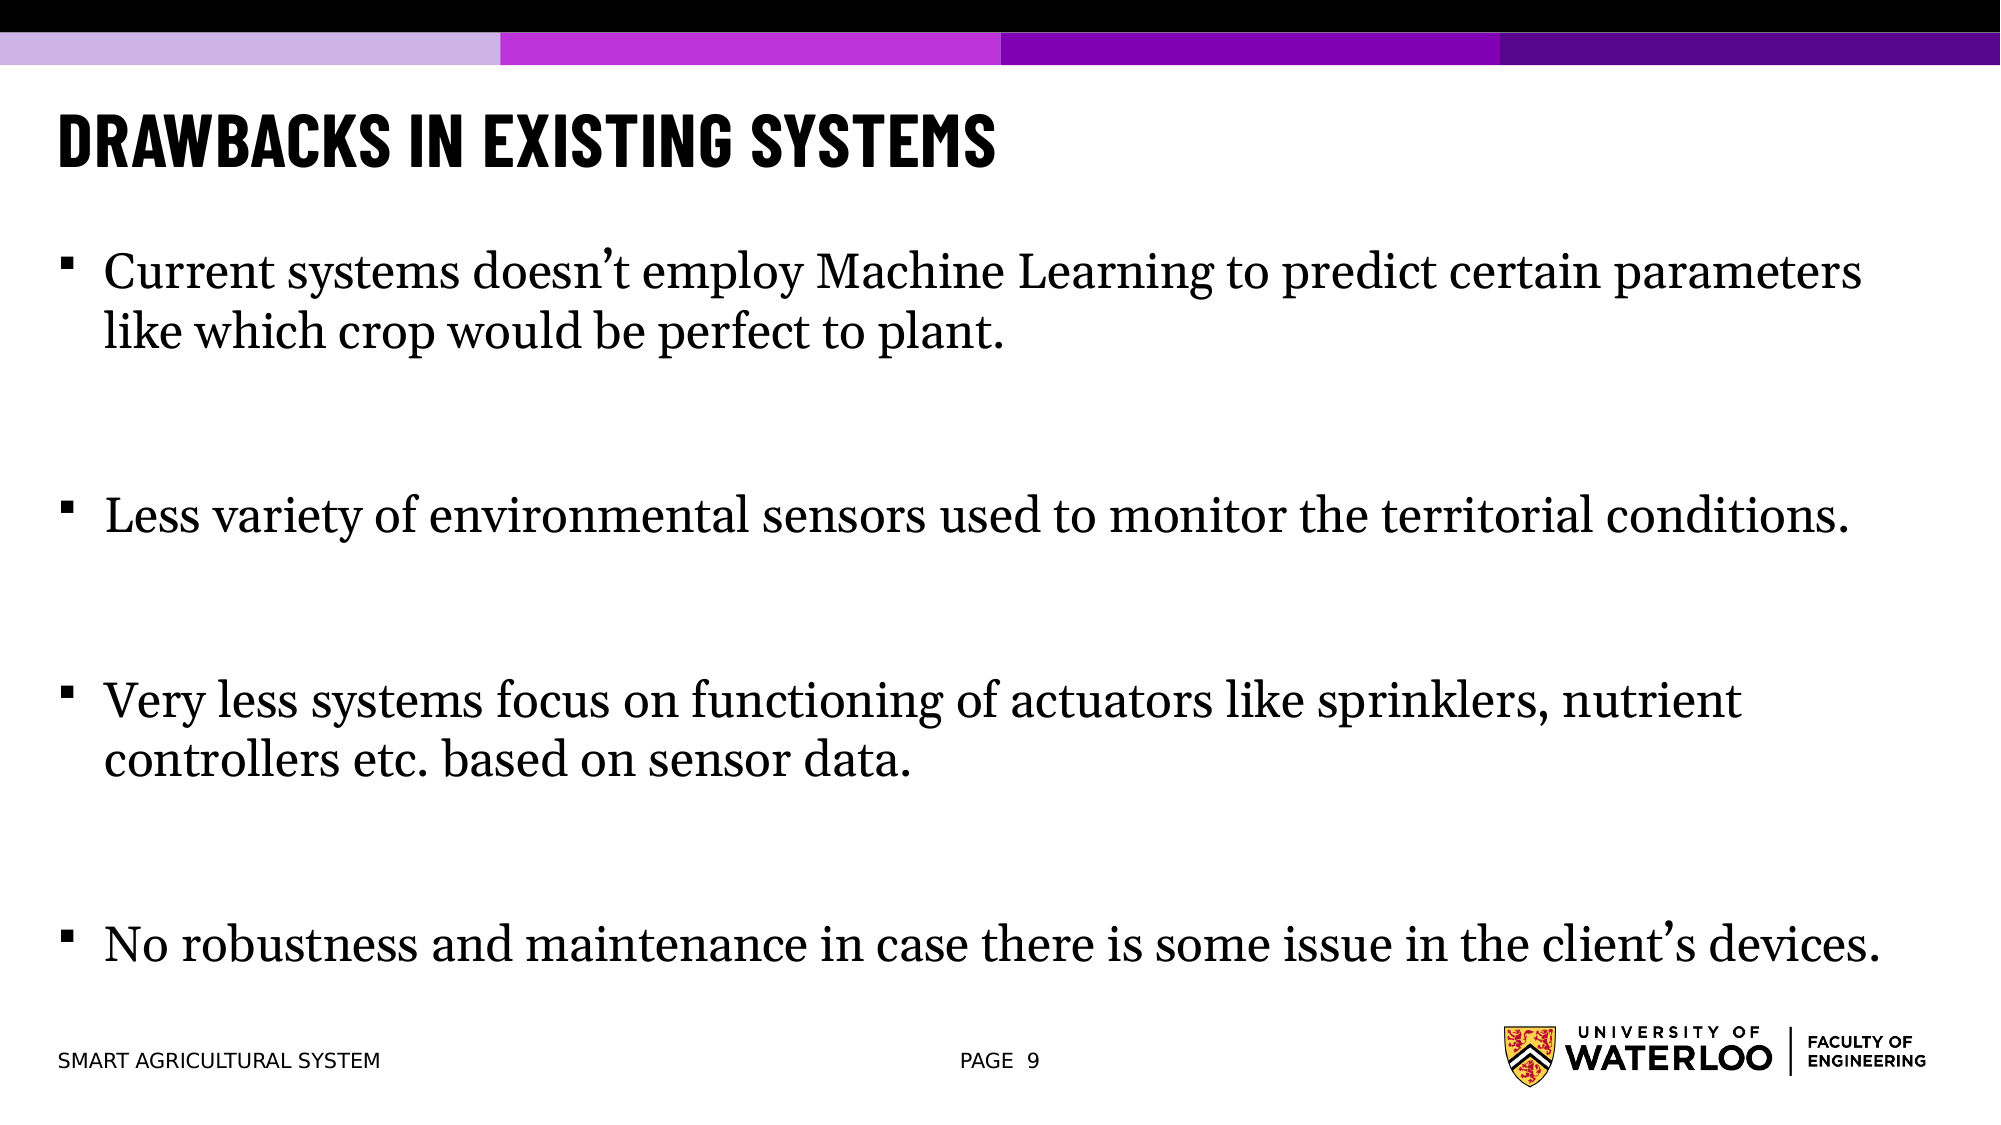

# DRAWBACKS IN EXISTING SYSTEMS
Current systems doesn’t employ Machine Learning to predict certain parameters like which crop would be perfect to plant.

Less variety of environmental sensors used to monitor the territorial conditions.

Very less systems focus on functioning of actuators like sprinklers, nutrient controllers etc. based on sensor data.

No robustness and maintenance in case there is some issue in the client’s devices.

SMART AGRICULTURAL SYSTEM
PAGE  9